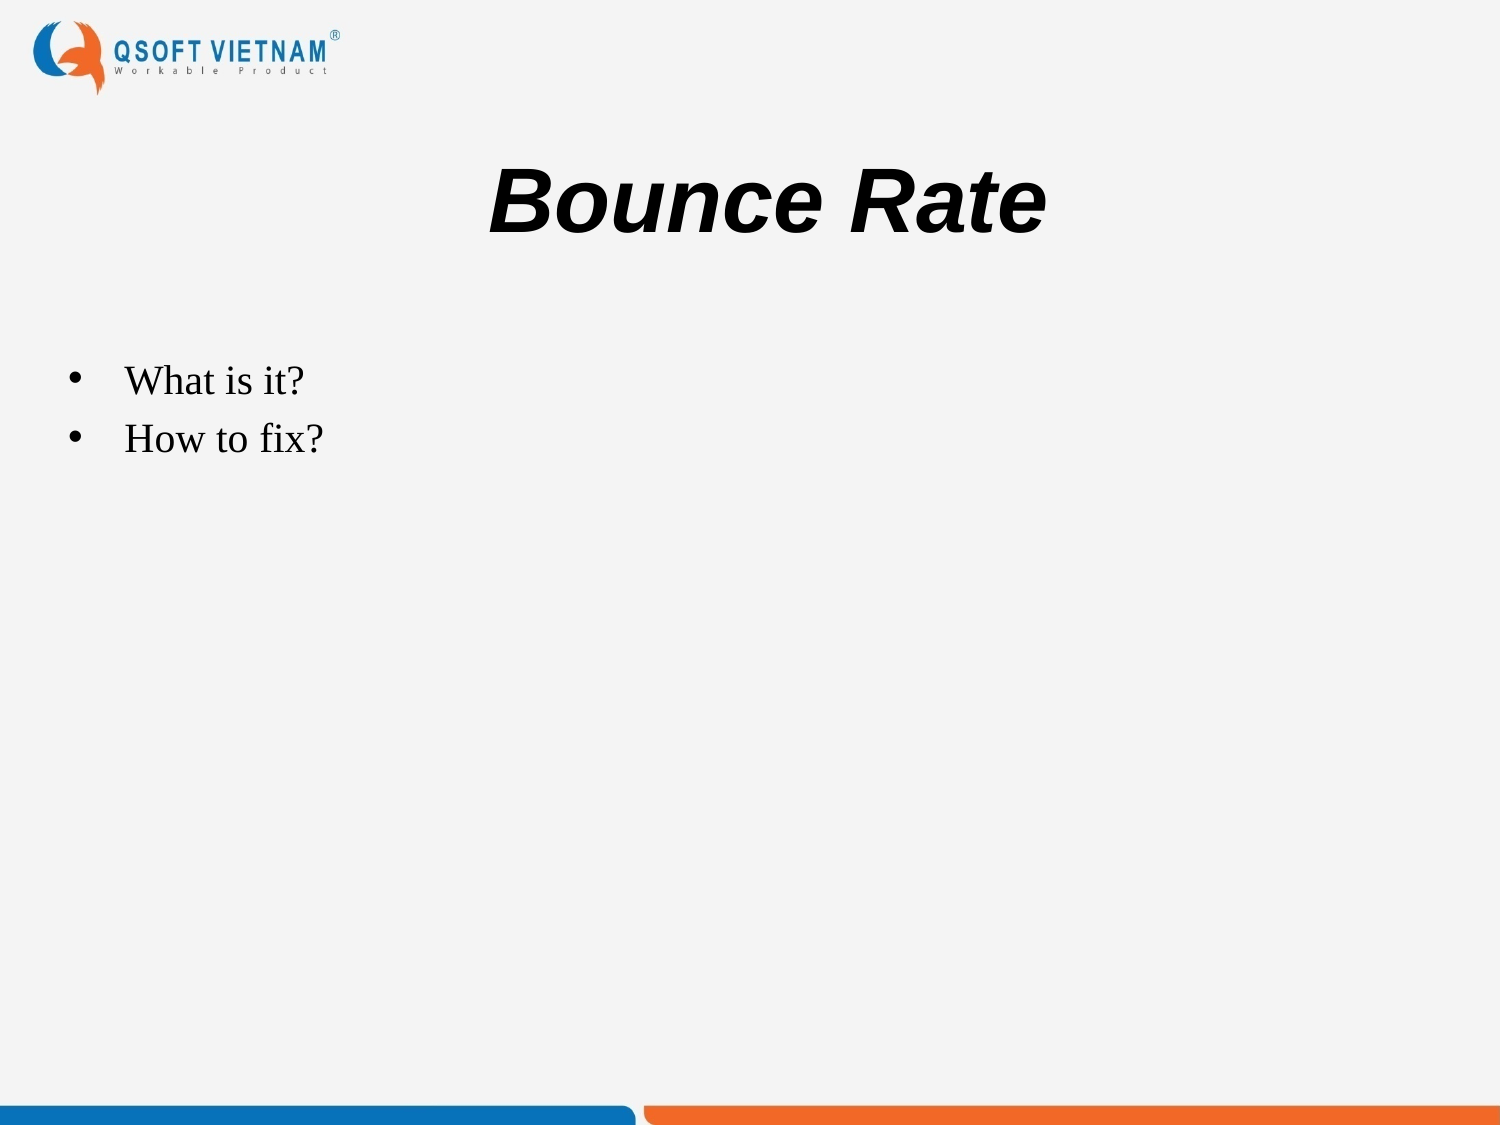

# Bounce Rate
What is it?
How to fix?